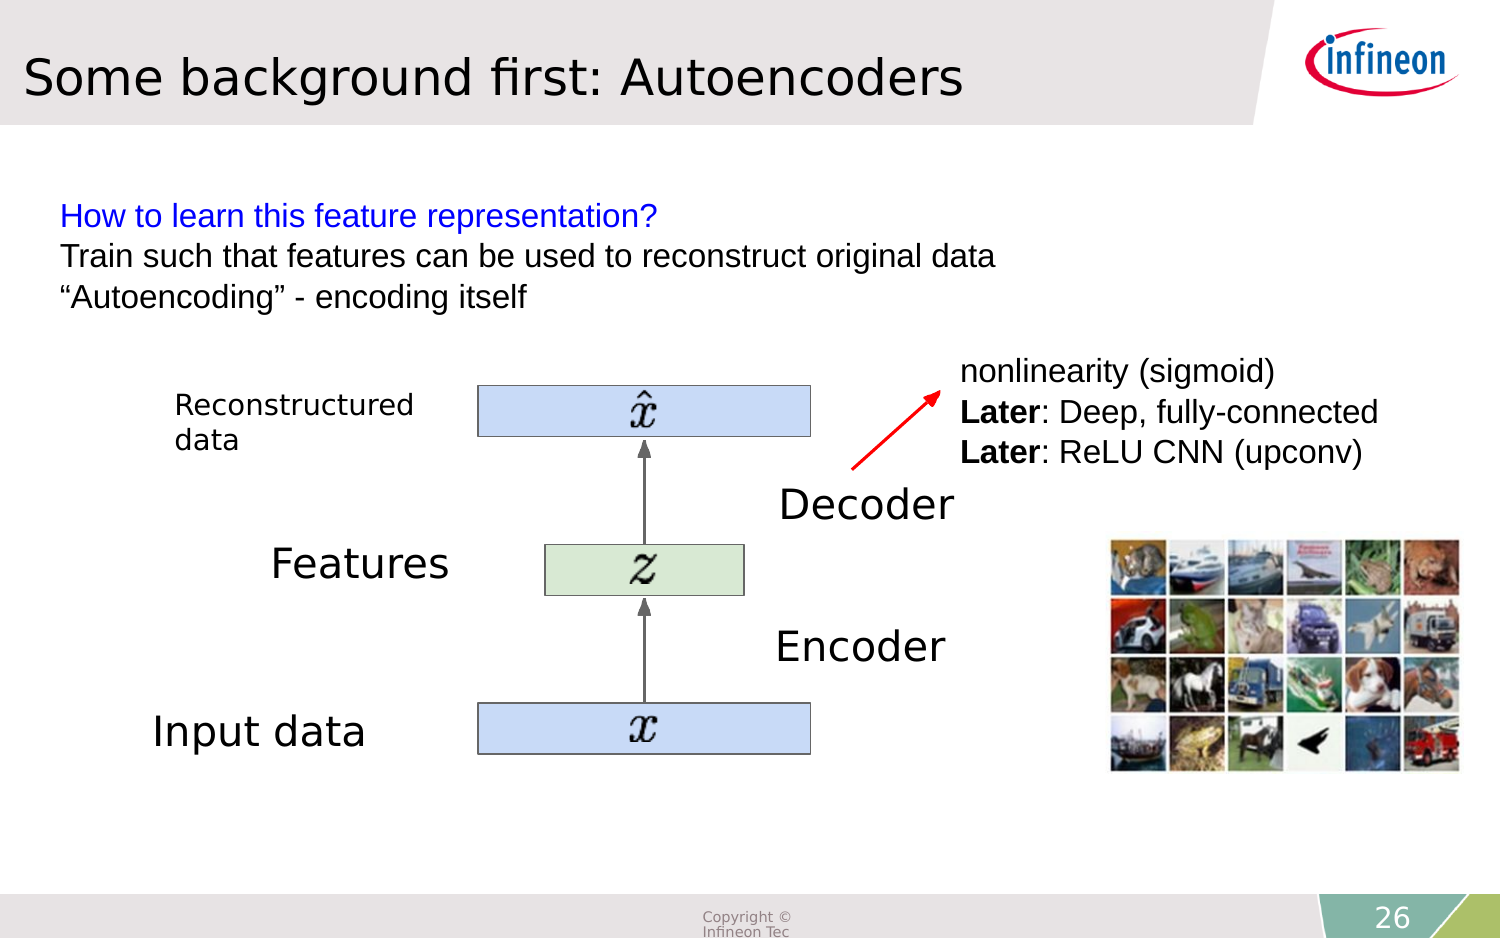

Some background first: Autoencoders
How to learn this feature representation?
Train such that features can be used to reconstruct original data  “Autoencoding” - encoding itself

nonlinearity (sigmoid)
Later: Deep, fully-connected
Later: ReLU CNN (upconv)

Reconstructured data

Decoder

Features

Encoder

Input data

Lecture 13 -
Lecture 13 -
Copyright © Infineon Technologies AG 2018. All rights reserved.
26